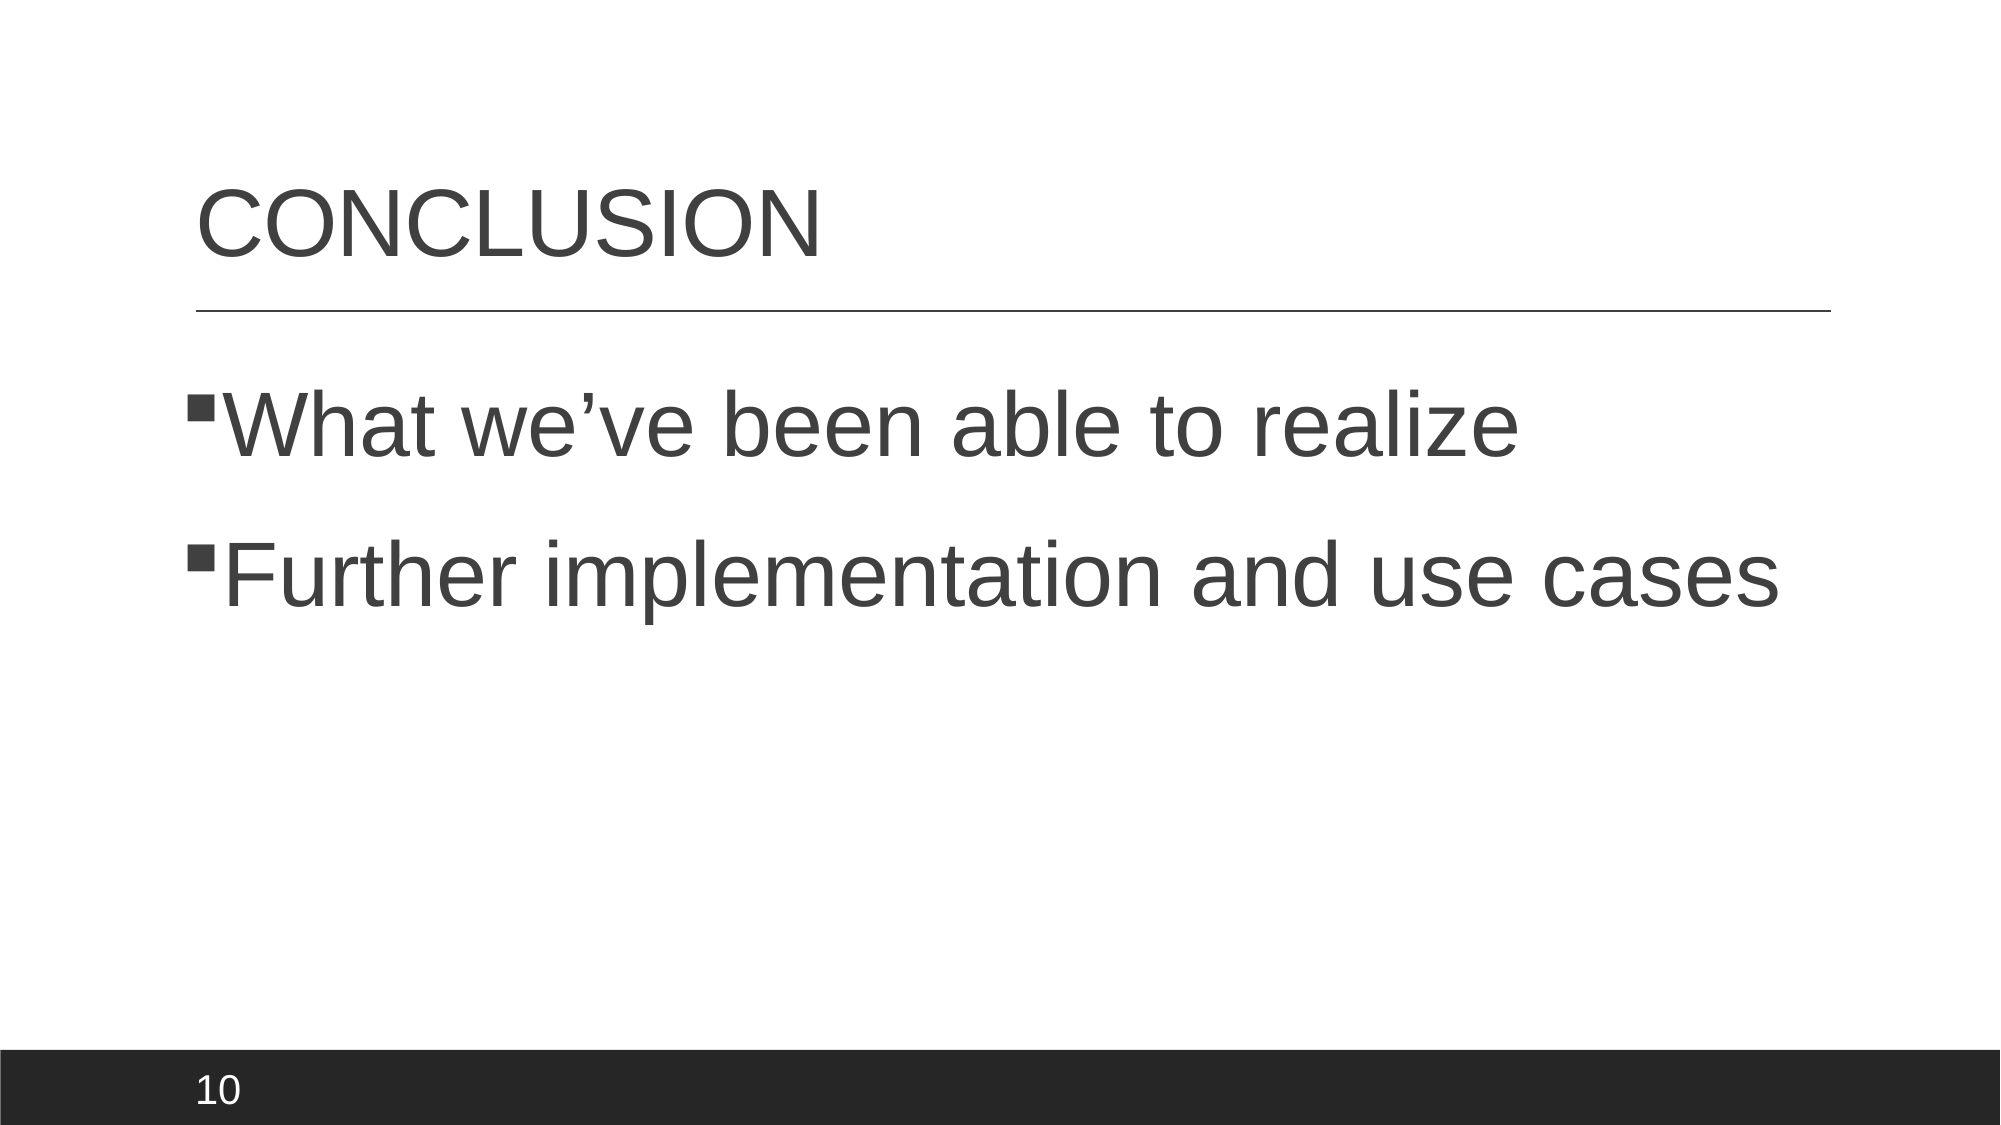

# CONCLUSION
What we’ve been able to realize
Further implementation and use cases
10